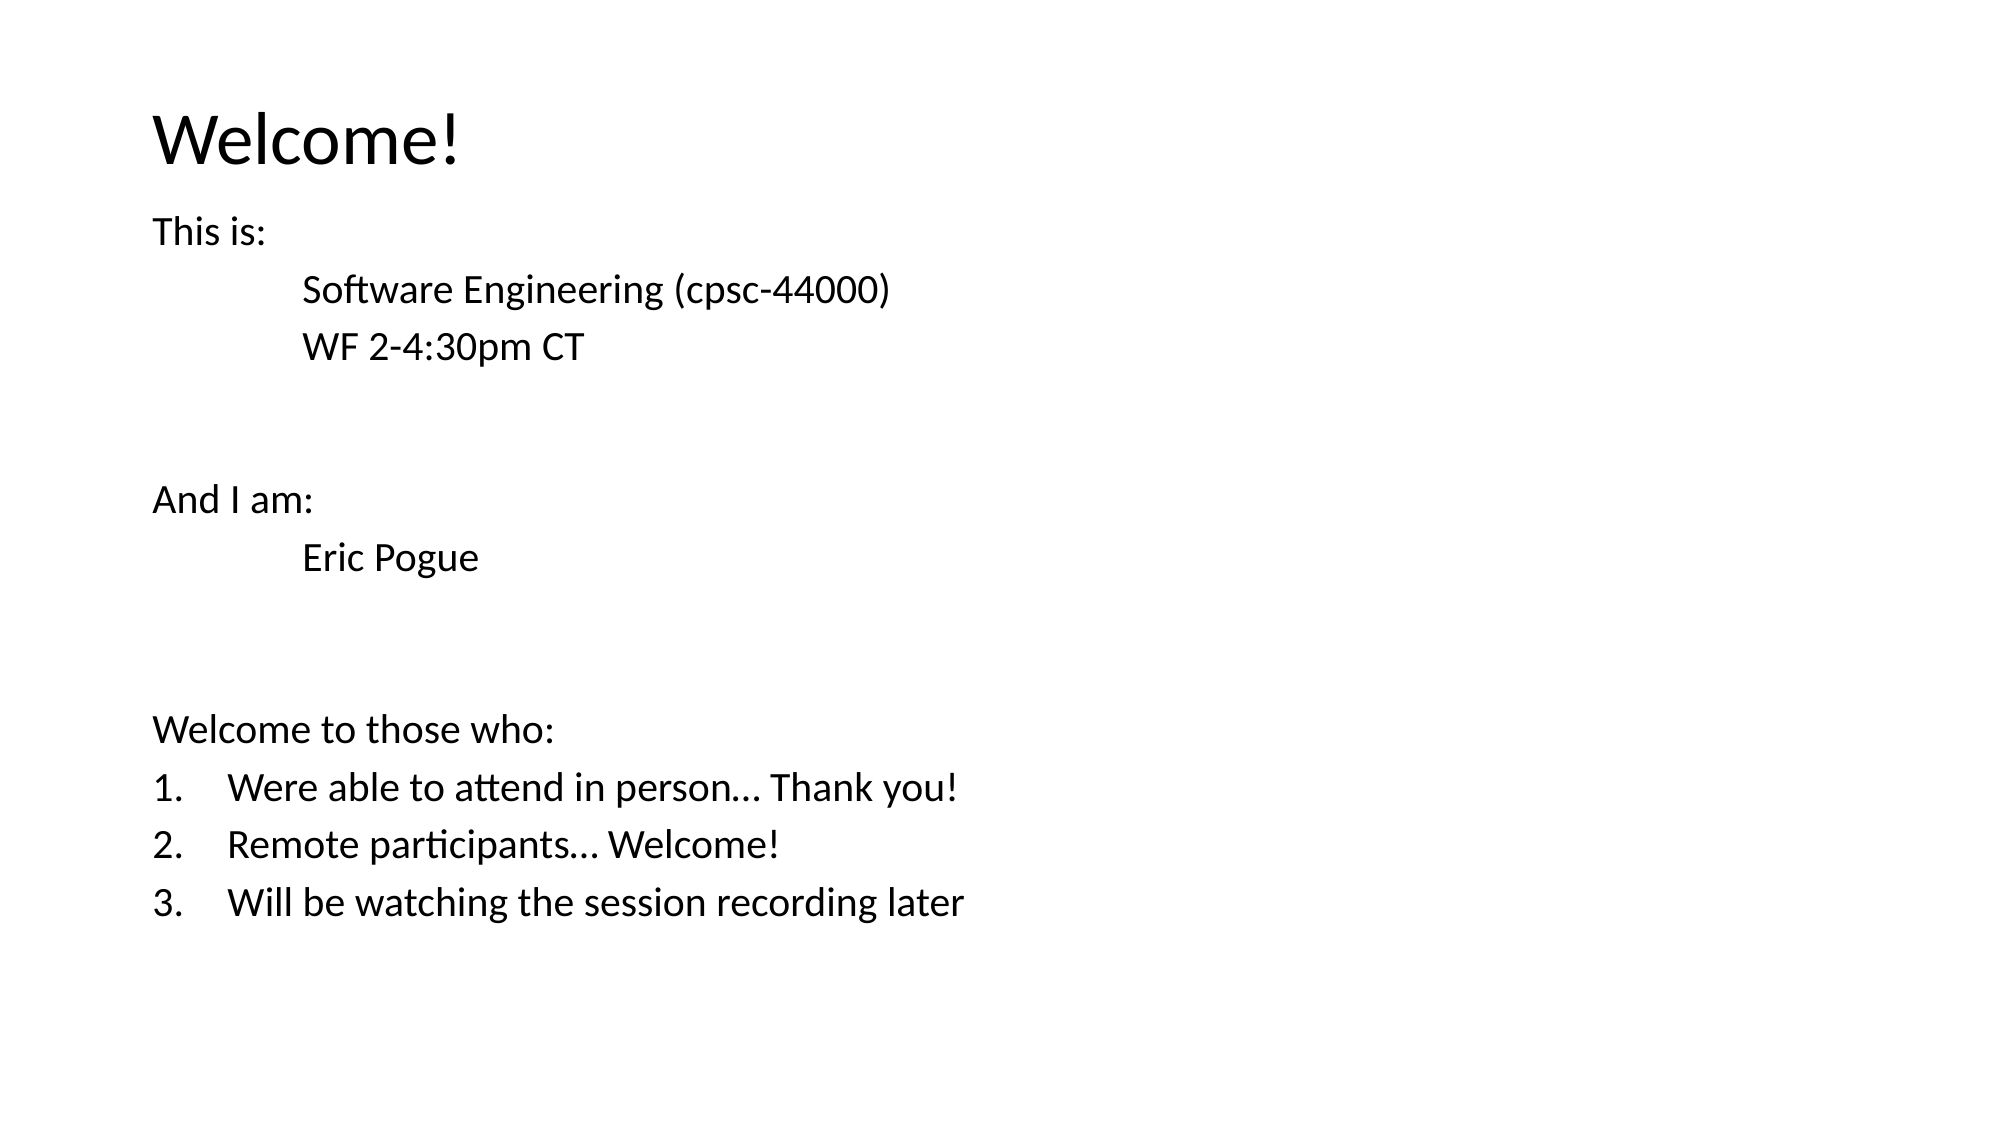

# Welcome!
This is:
	Software Engineering (cpsc-44000)
	WF 2-4:30pm CT

And I am:
	Eric Pogue

Welcome to those who:
Were able to attend in person… Thank you!
Remote participants… Welcome!
Will be watching the session recording later